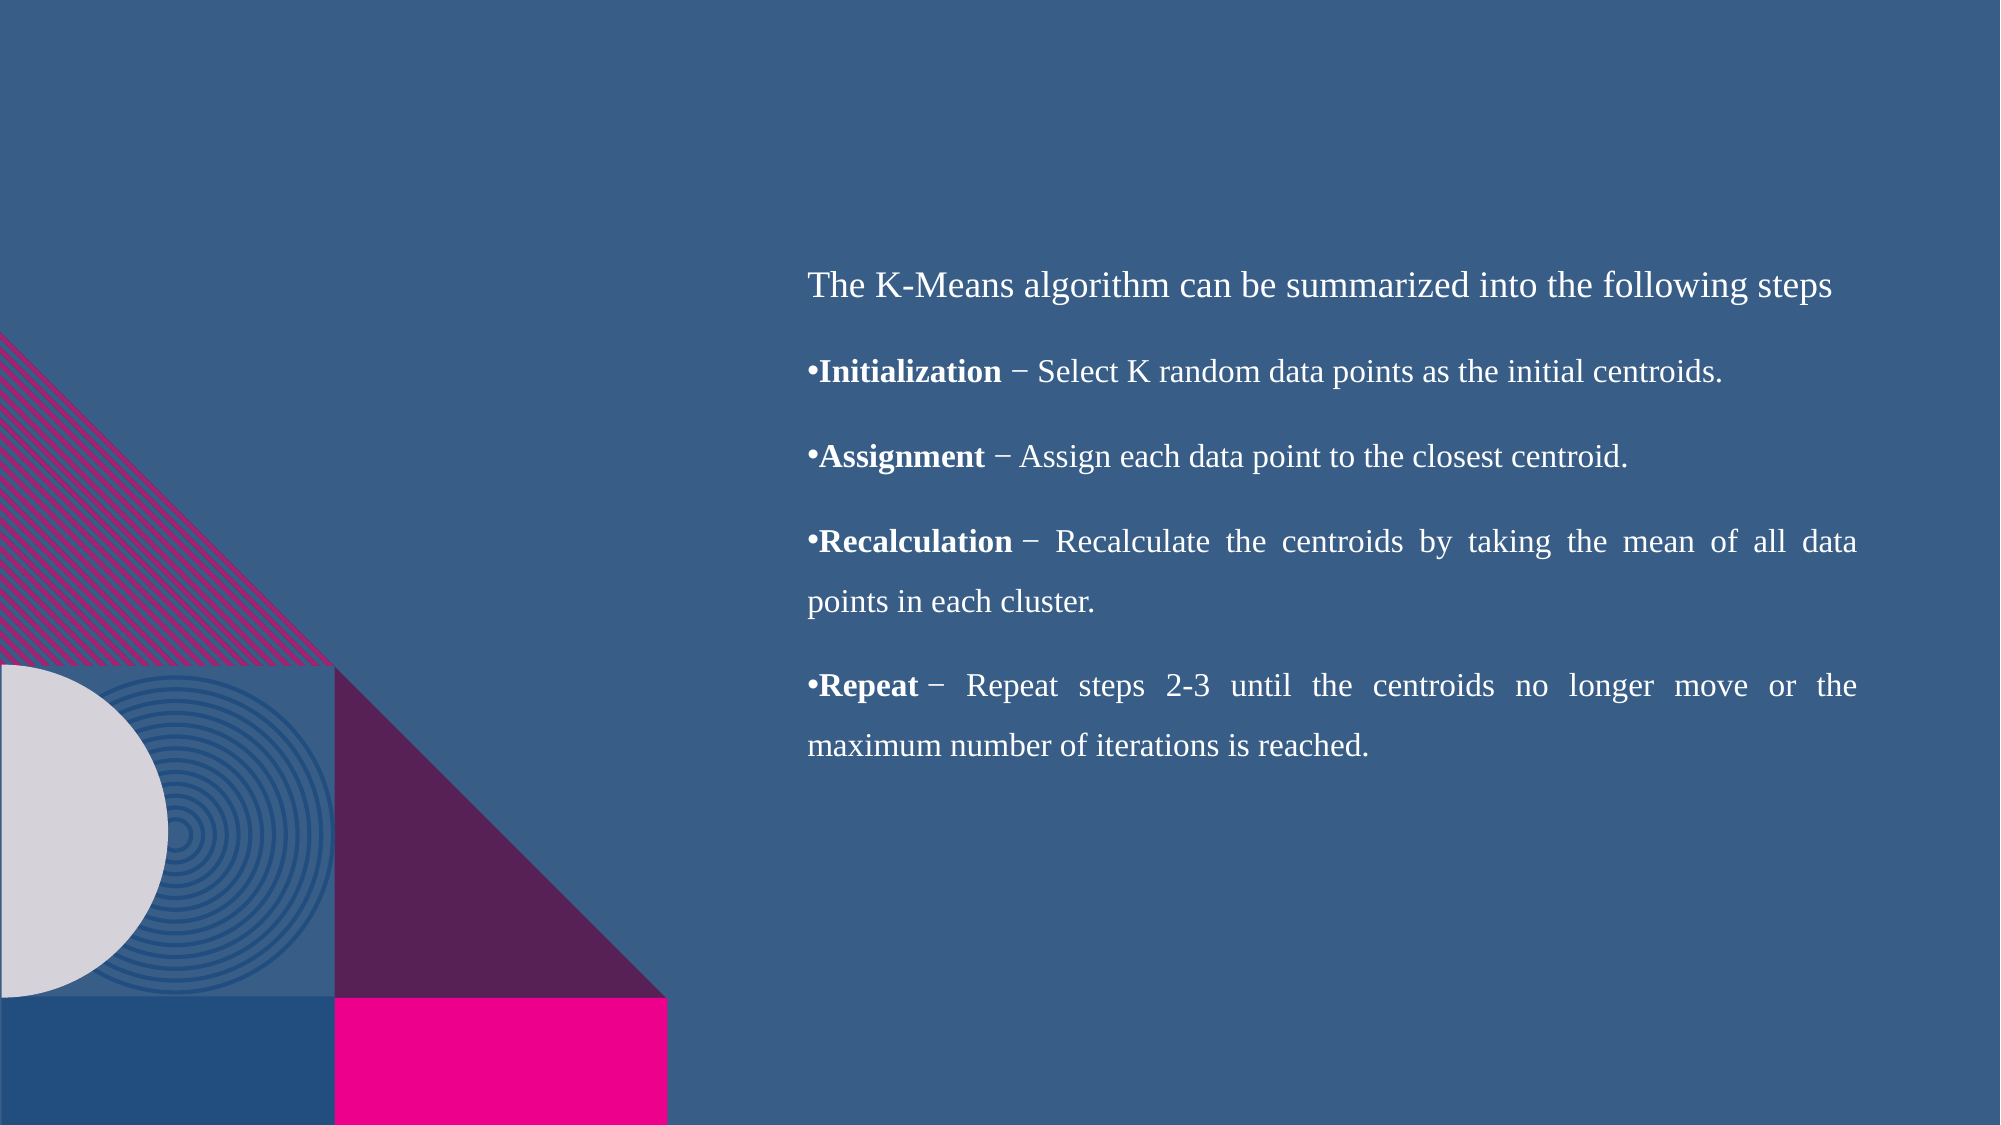

The K-Means algorithm can be summarized into the following steps
Initialization − Select K random data points as the initial centroids.
Assignment − Assign each data point to the closest centroid.
Recalculation − Recalculate the centroids by taking the mean of all data points in each cluster.
Repeat − Repeat steps 2-3 until the centroids no longer move or the maximum number of iterations is reached.